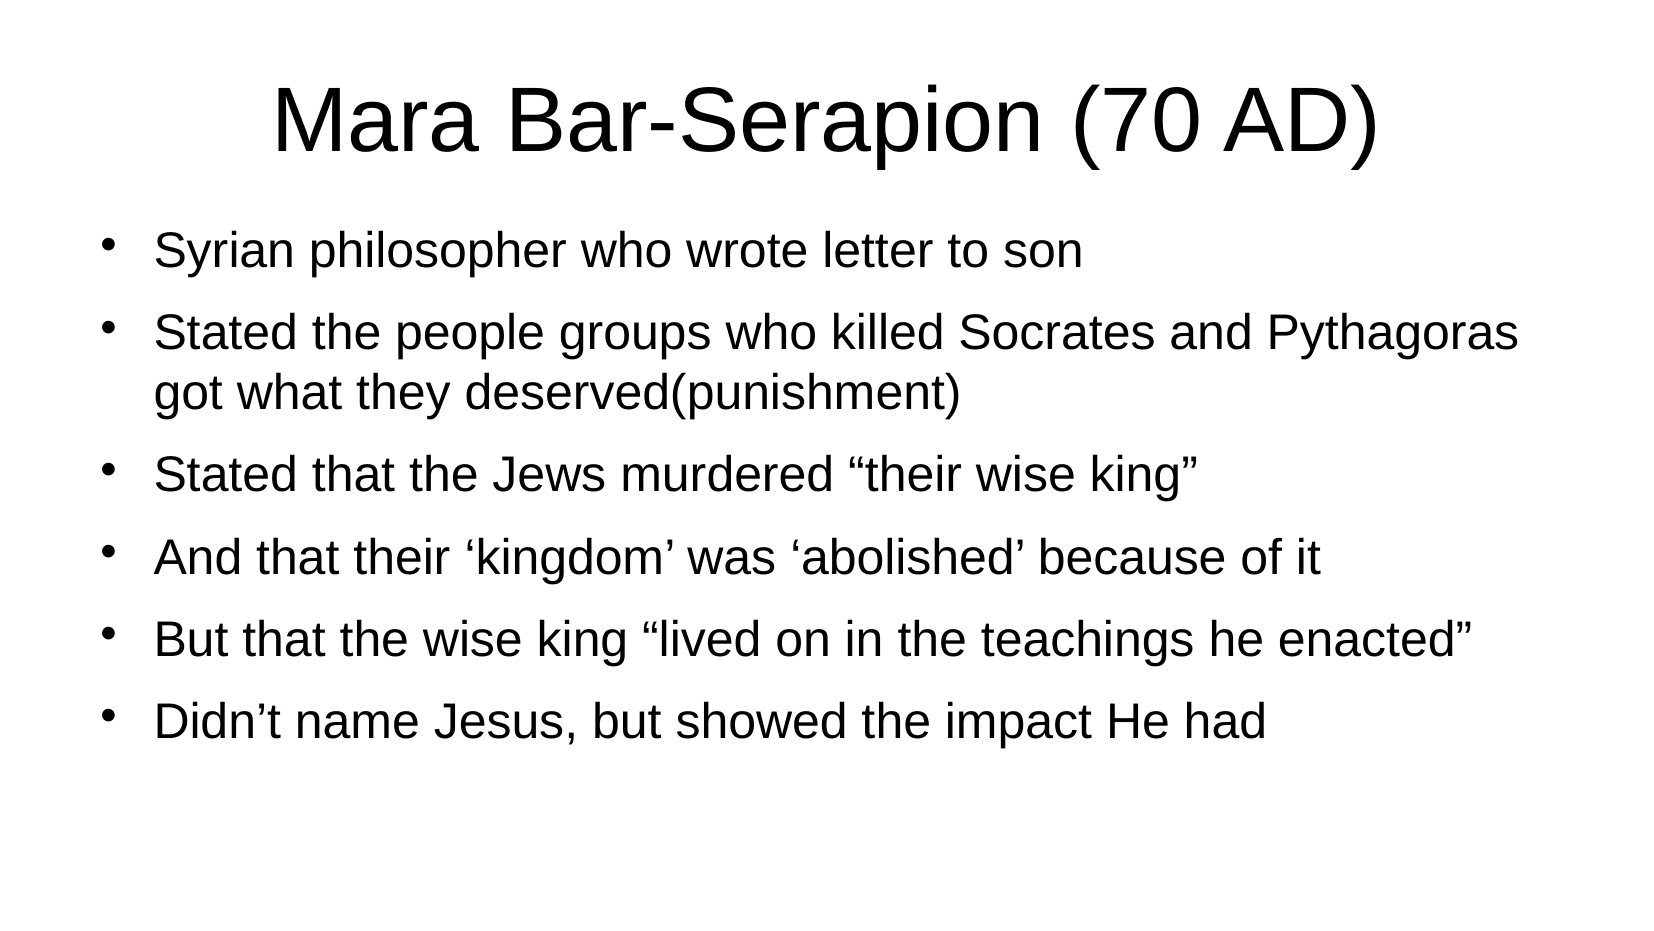

# Mara Bar-Serapion (70 AD)
Syrian philosopher who wrote letter to son
Stated the people groups who killed Socrates and Pythagoras got what they deserved(punishment)
Stated that the Jews murdered “their wise king”
And that their ‘kingdom’ was ‘abolished’ because of it
But that the wise king “lived on in the teachings he enacted”
Didn’t name Jesus, but showed the impact He had